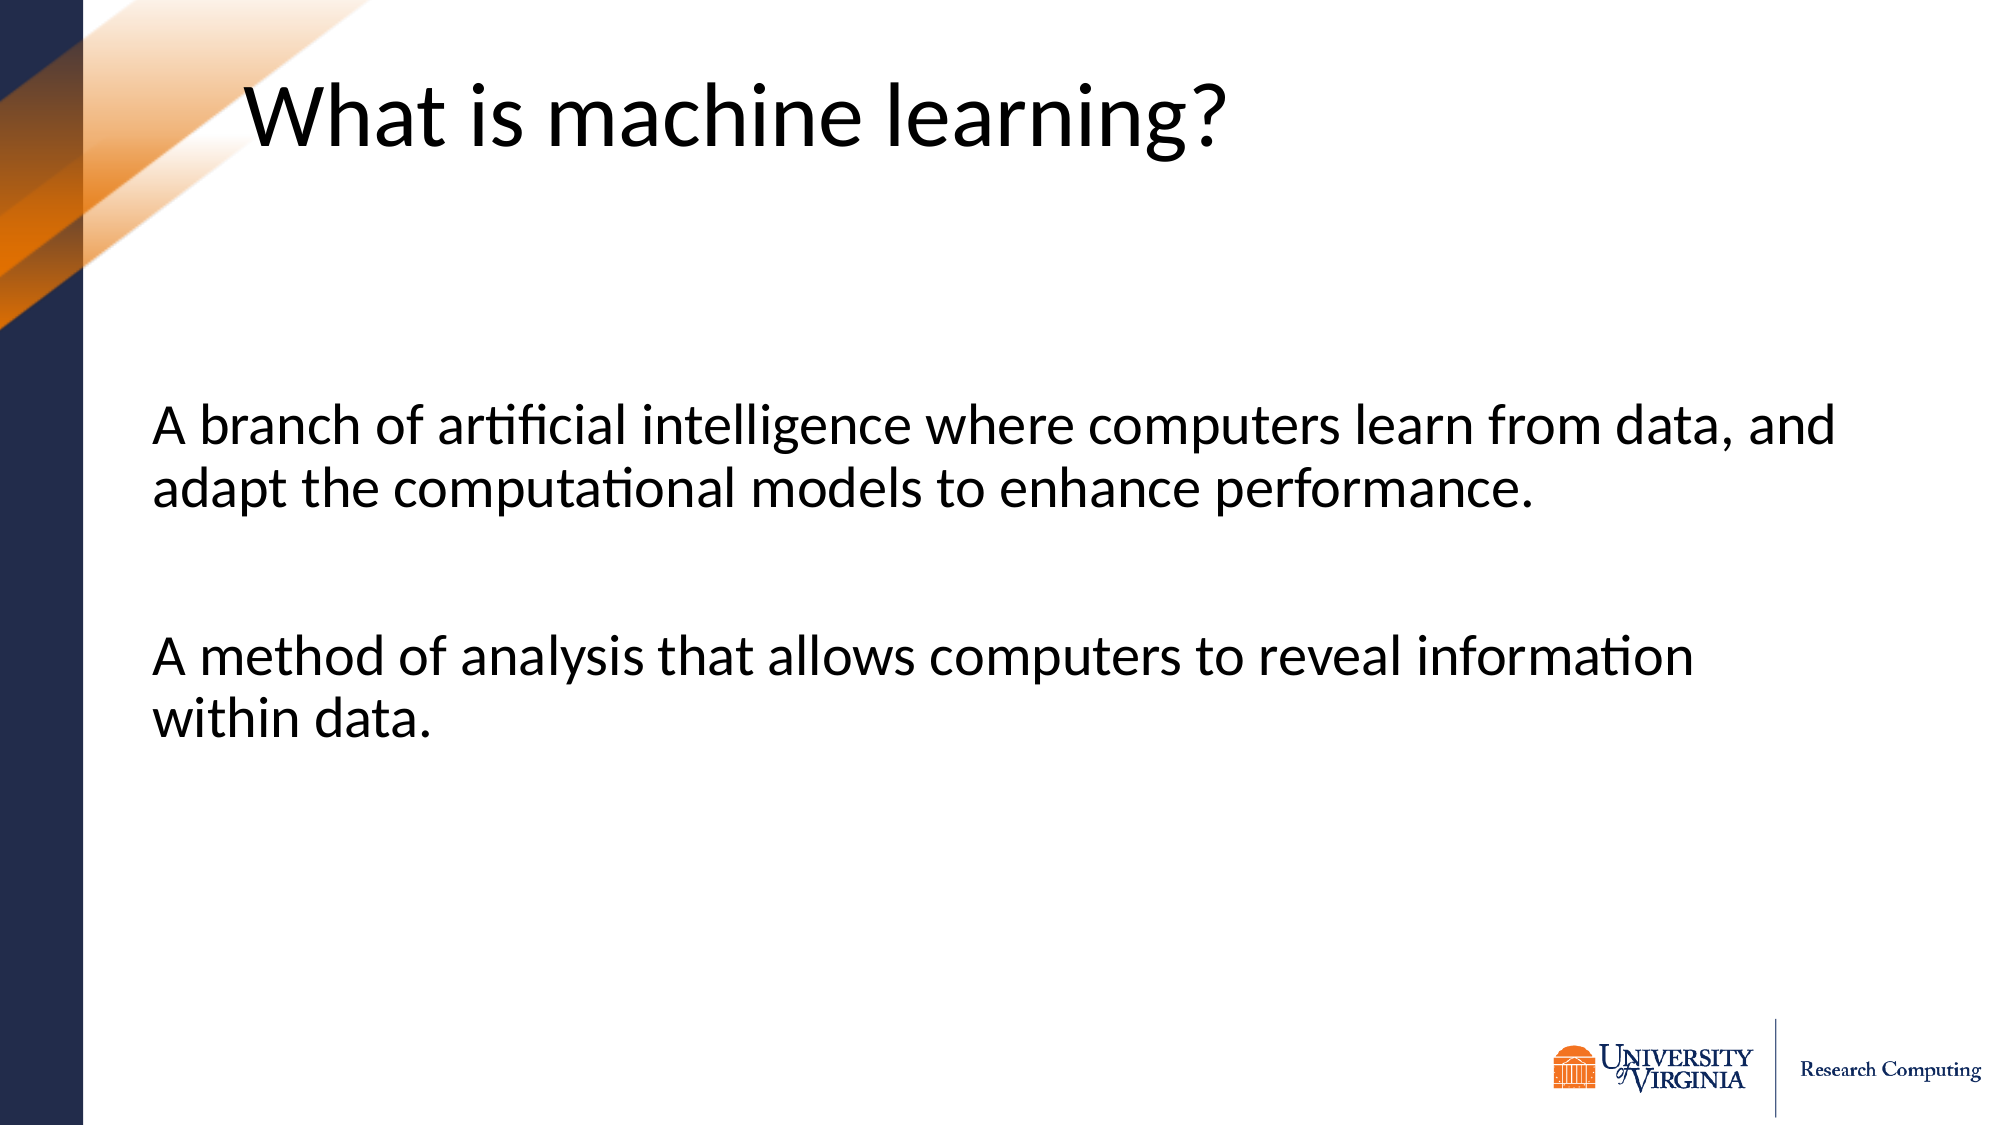

# What is machine learning?

A branch of artificial intelligence where computers learn from data, and adapt the computational models to enhance performance.

A method of analysis that allows computers to reveal information within data.